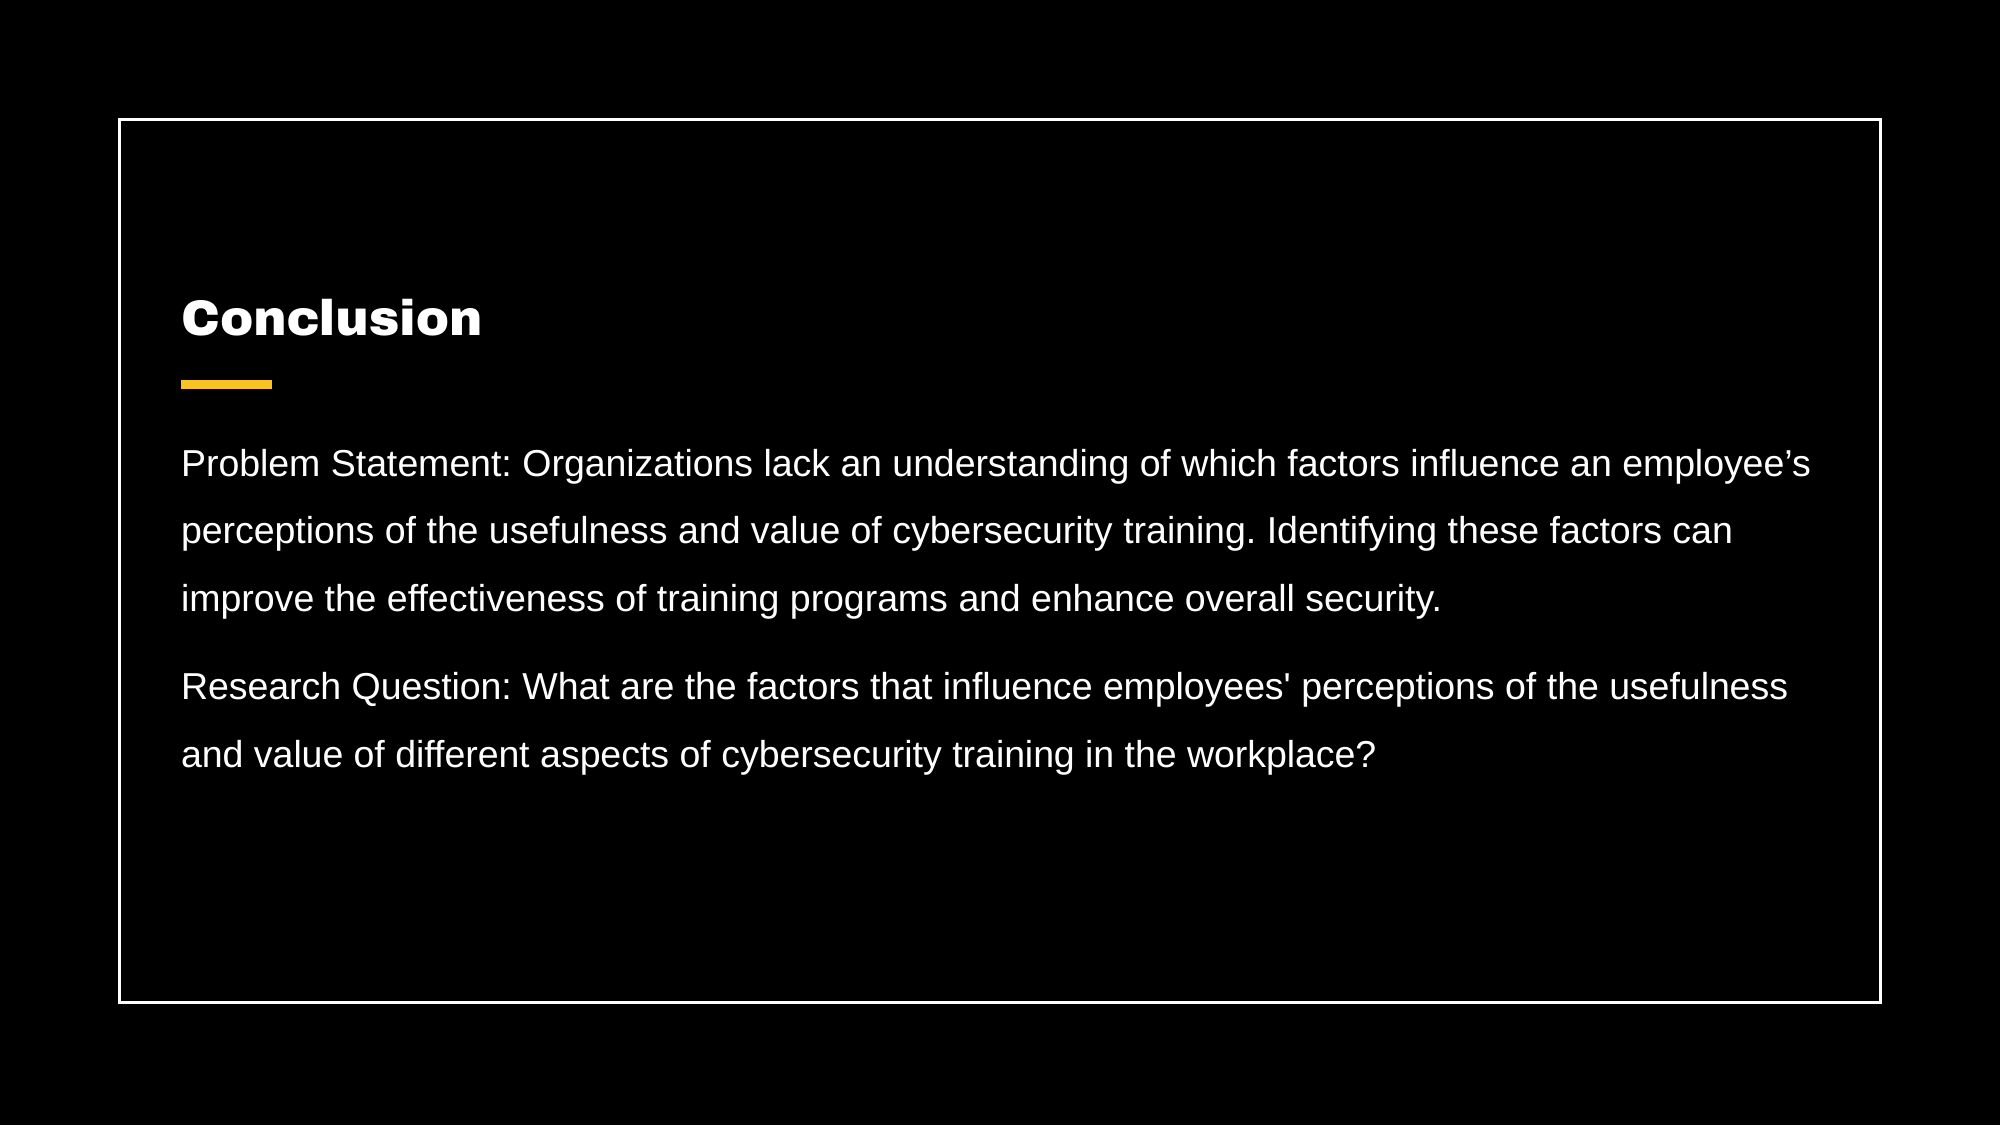

# Conclusion
Problem Statement: Organizations lack an understanding of which factors influence an employee’s perceptions of the usefulness and value of cybersecurity training. Identifying these factors can improve the effectiveness of training programs and enhance overall security.
Research Question: What are the factors that influence employees' perceptions of the usefulness and value of different aspects of cybersecurity training in the workplace?